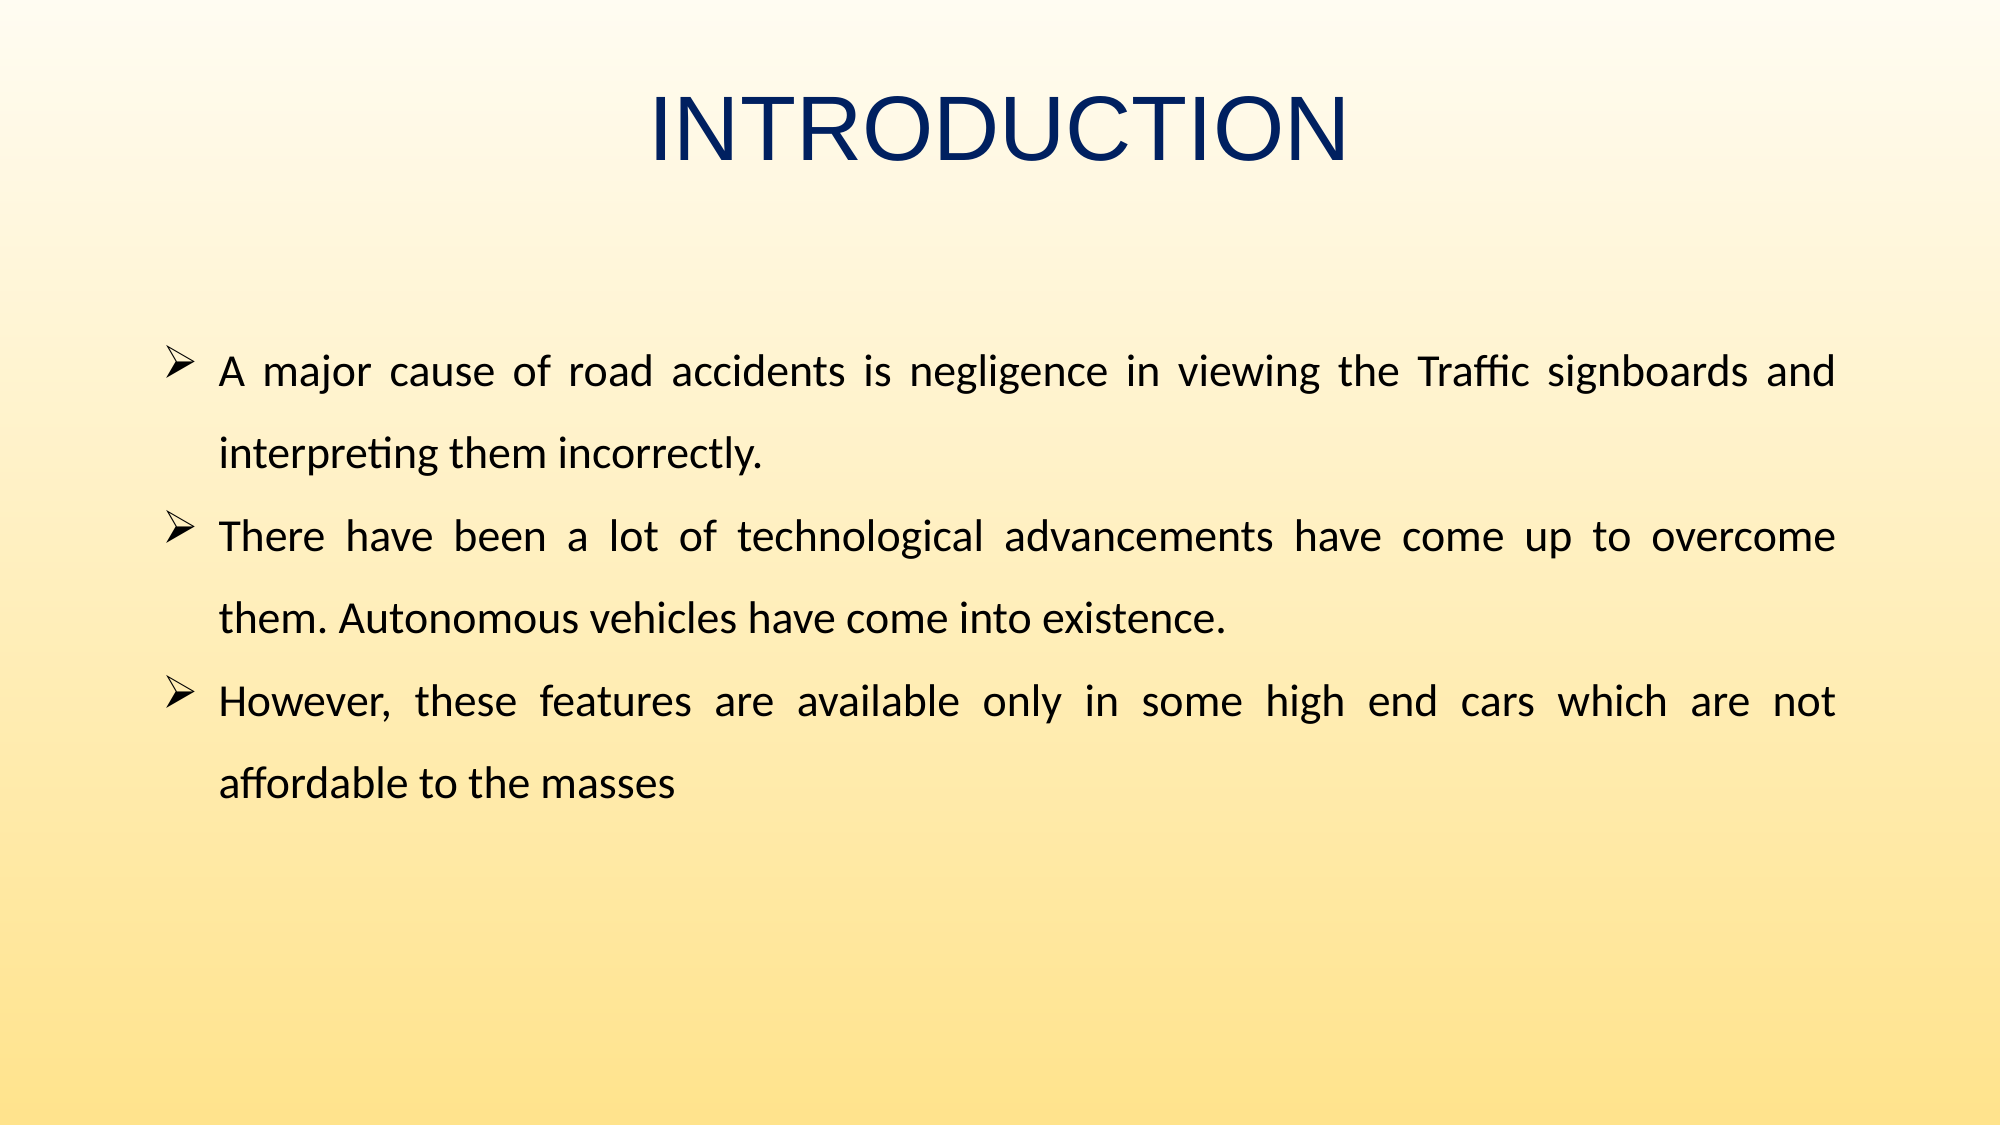

INTRODUCTION
A major cause of road accidents is negligence in viewing the Traffic signboards and interpreting them incorrectly.
There have been a lot of technological advancements have come up to overcome them. Autonomous vehicles have come into existence.
However, these features are available only in some high end cars which are not affordable to the masses